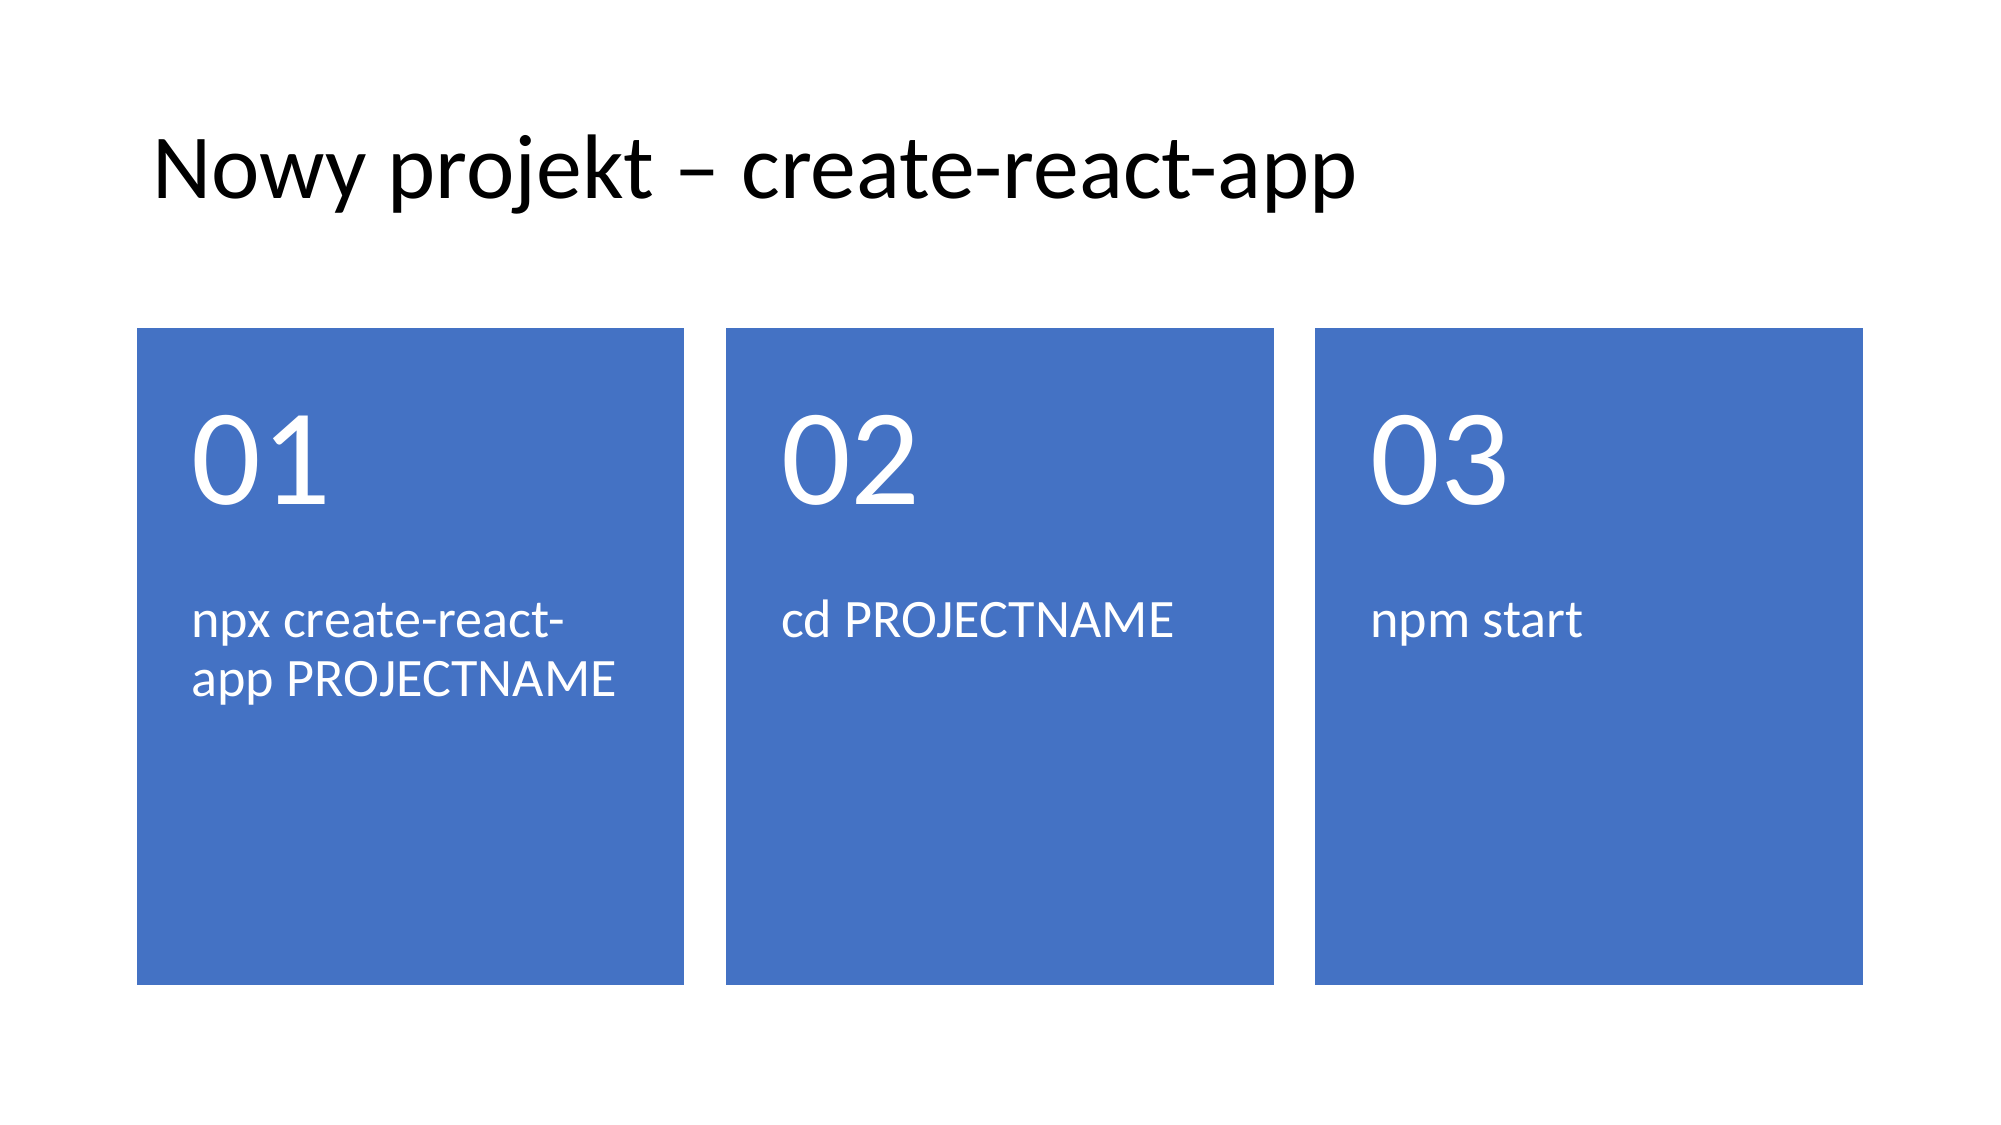

# Nowy projekt – create-react-app
npx create-react-app PROJECTNAME
01
cd PROJECTNAME
02
npm start
03